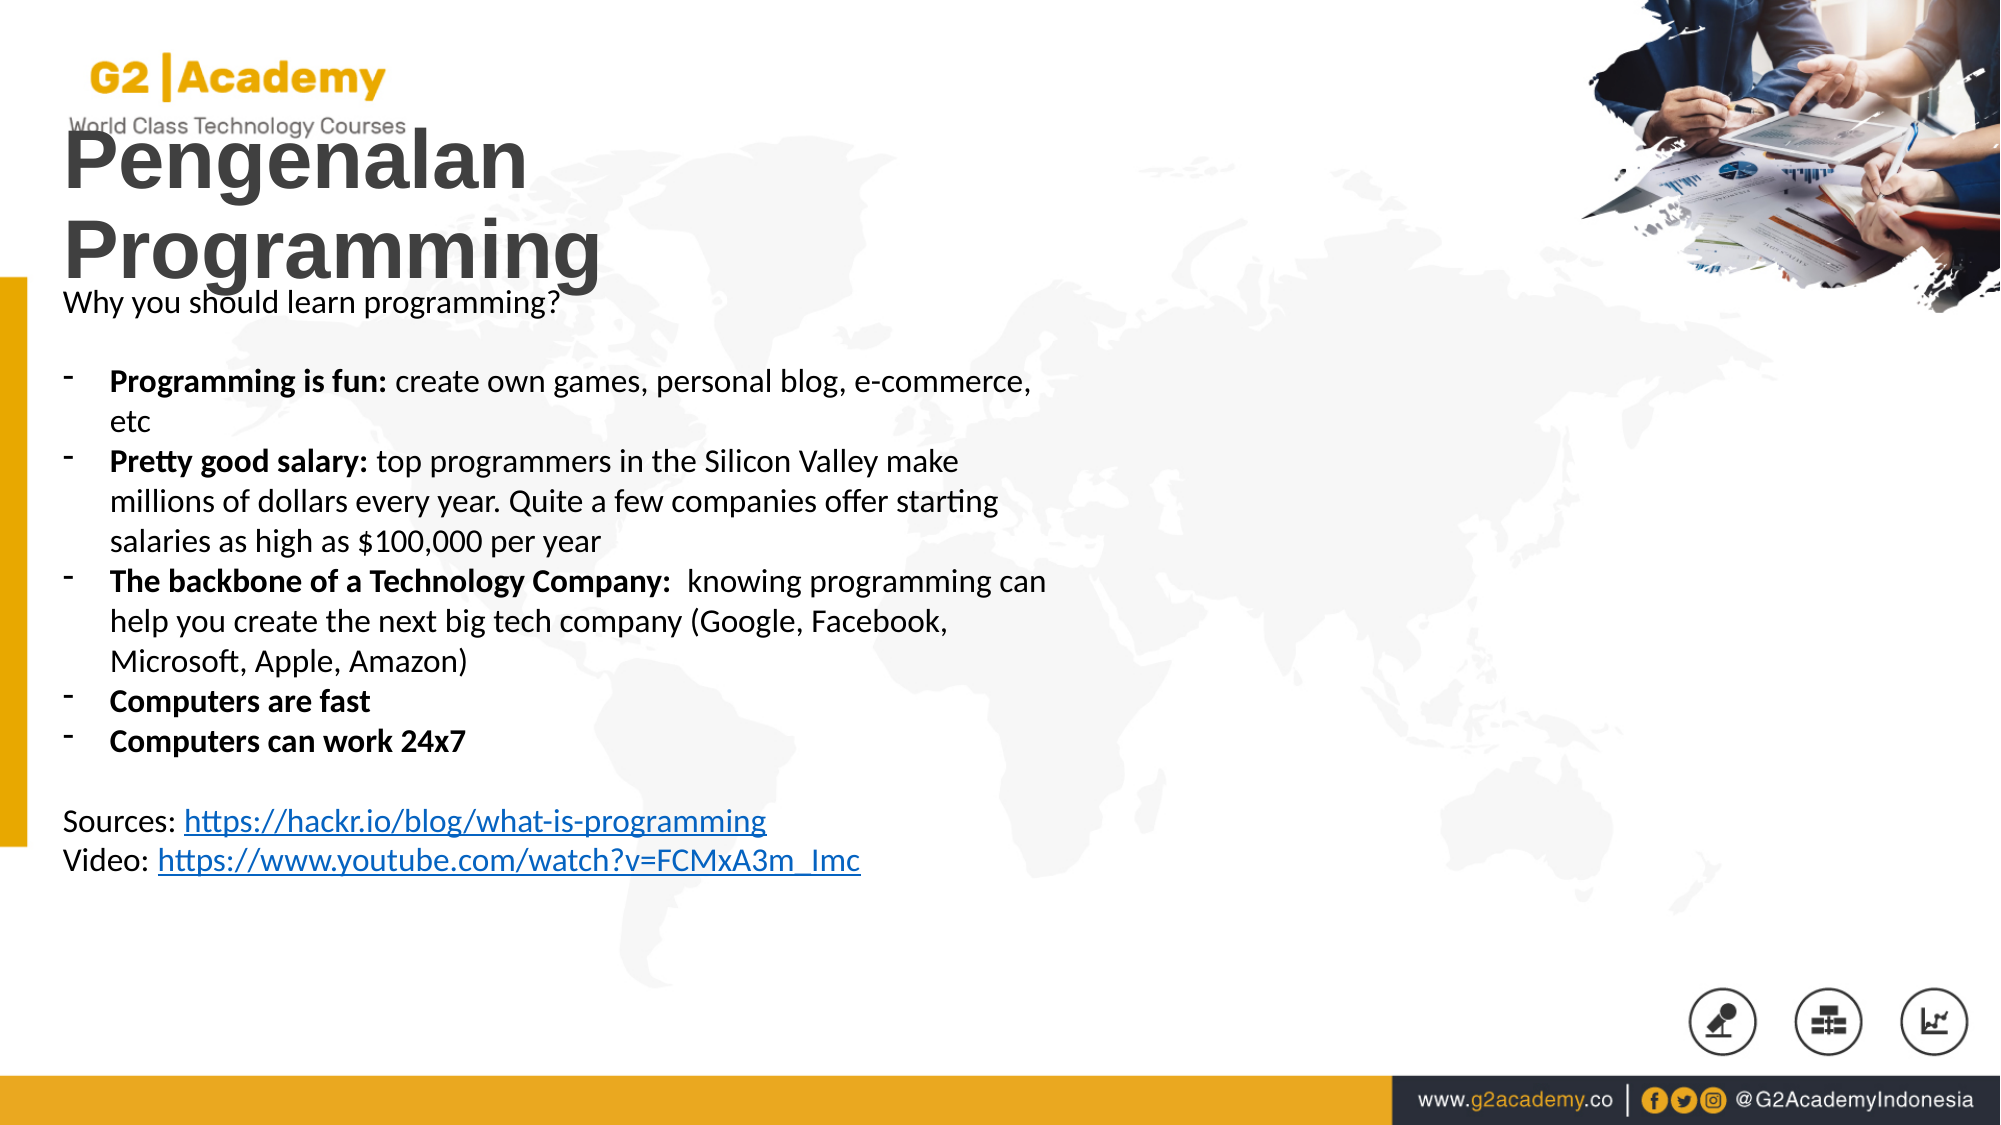

Pengenalan Programming
Why you should learn programming?

Programming is fun: create own games, personal blog, e-commerce, etc
Pretty good salary: top programmers in the Silicon Valley make millions of dollars every year. Quite a few companies offer starting salaries as high as $100,000 per year
The backbone of a Technology Company:  knowing programming can help you create the next big tech company (Google, Facebook, Microsoft, Apple, Amazon)
Computers are fast
Computers can work 24x7

Sources: https://hackr.io/blog/what-is-programming
Video: https://www.youtube.com/watch?v=FCMxA3m_Imc